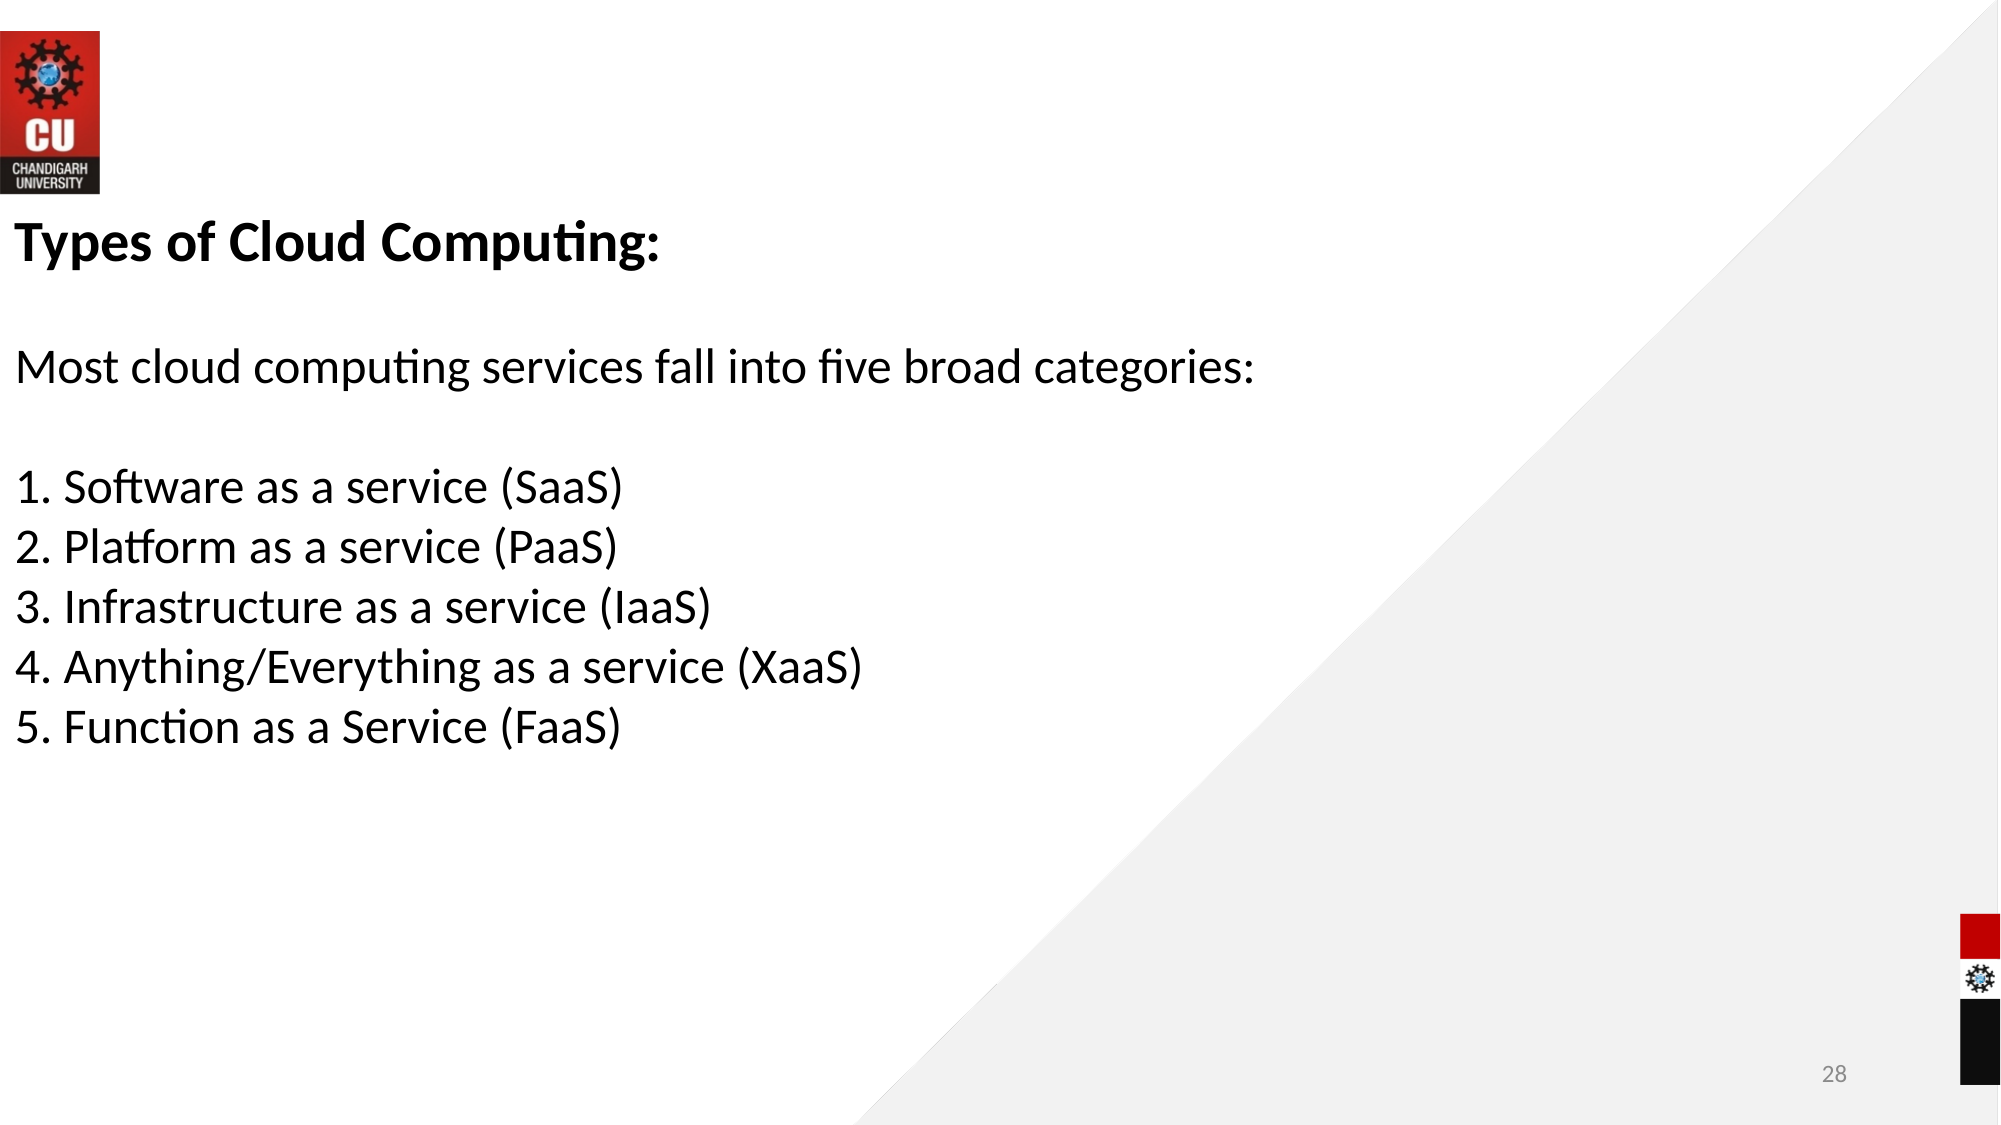

Types of Cloud Computing:

Most cloud computing services fall into five broad categories:

1. Software as a service (SaaS)
2. Platform as a service (PaaS)
3. Infrastructure as a service (IaaS)
4. Anything/Everything as a service (XaaS)
5. Function as a Service (FaaS)
28